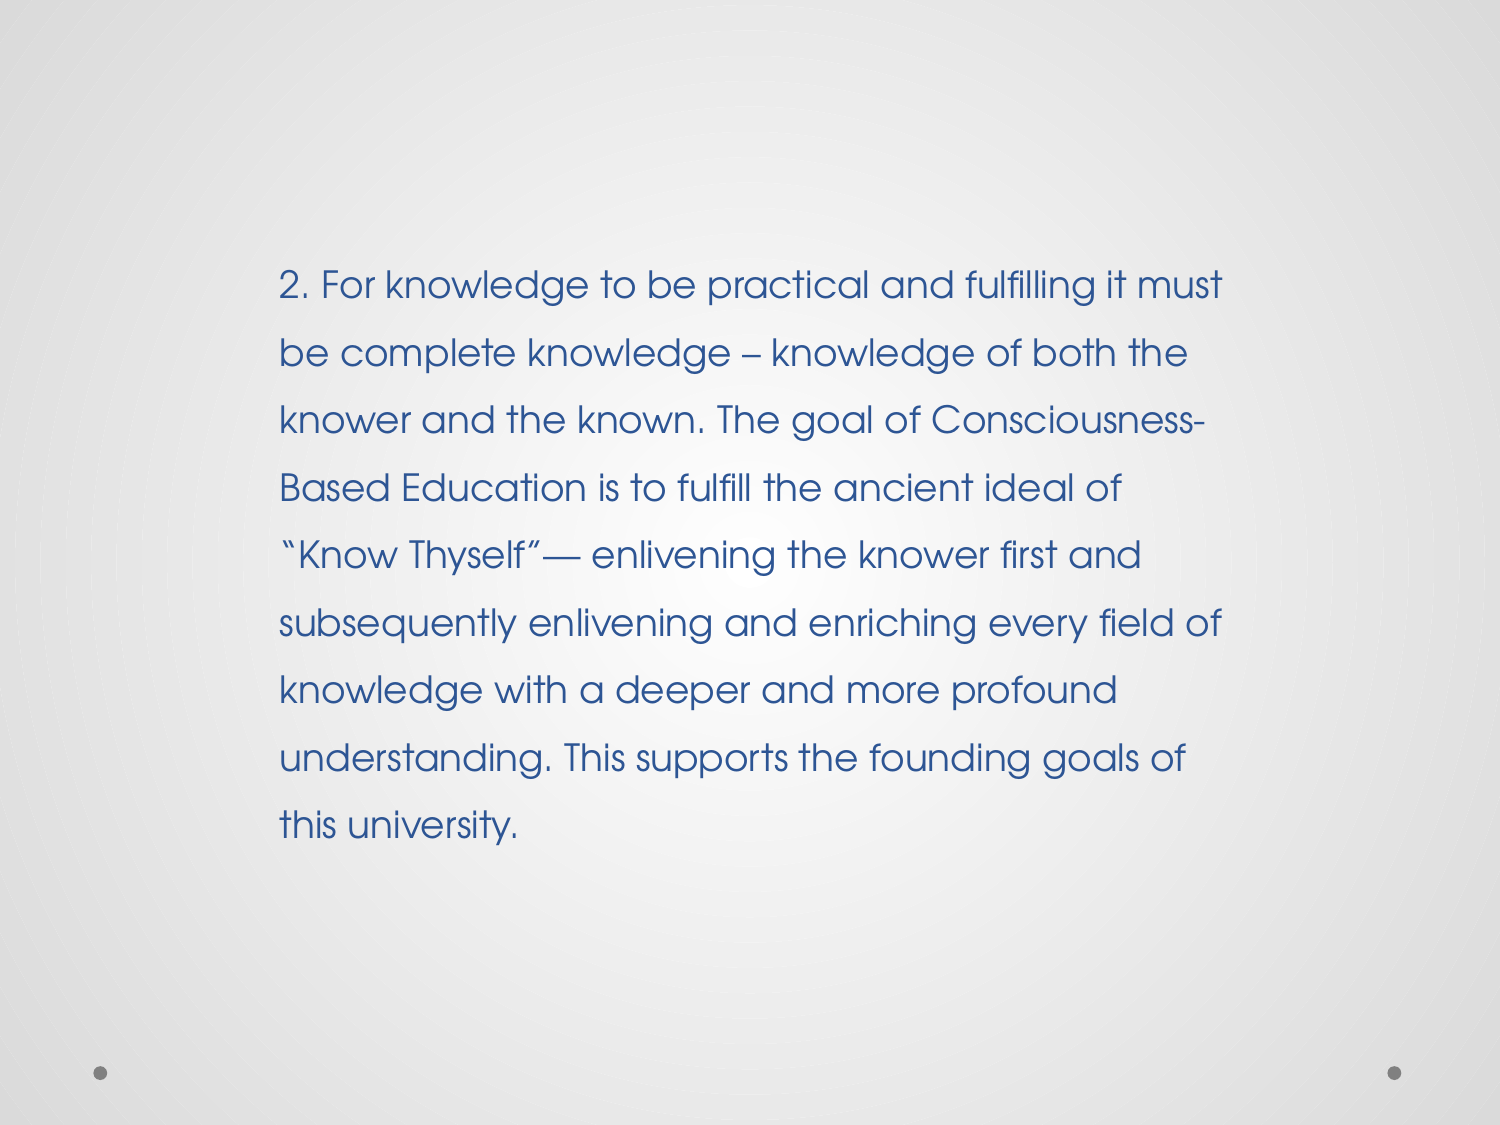

2. For knowledge to be practical and fulfilling it must be complete knowledge – knowledge of both the knower and the known. The goal of Consciousness-Based Education is to fulfill the ancient ideal of “Know Thyself”— enlivening the knower first and subsequently enlivening and enriching every field of knowledge with a deeper and more profound understanding. This supports the founding goals of this university.